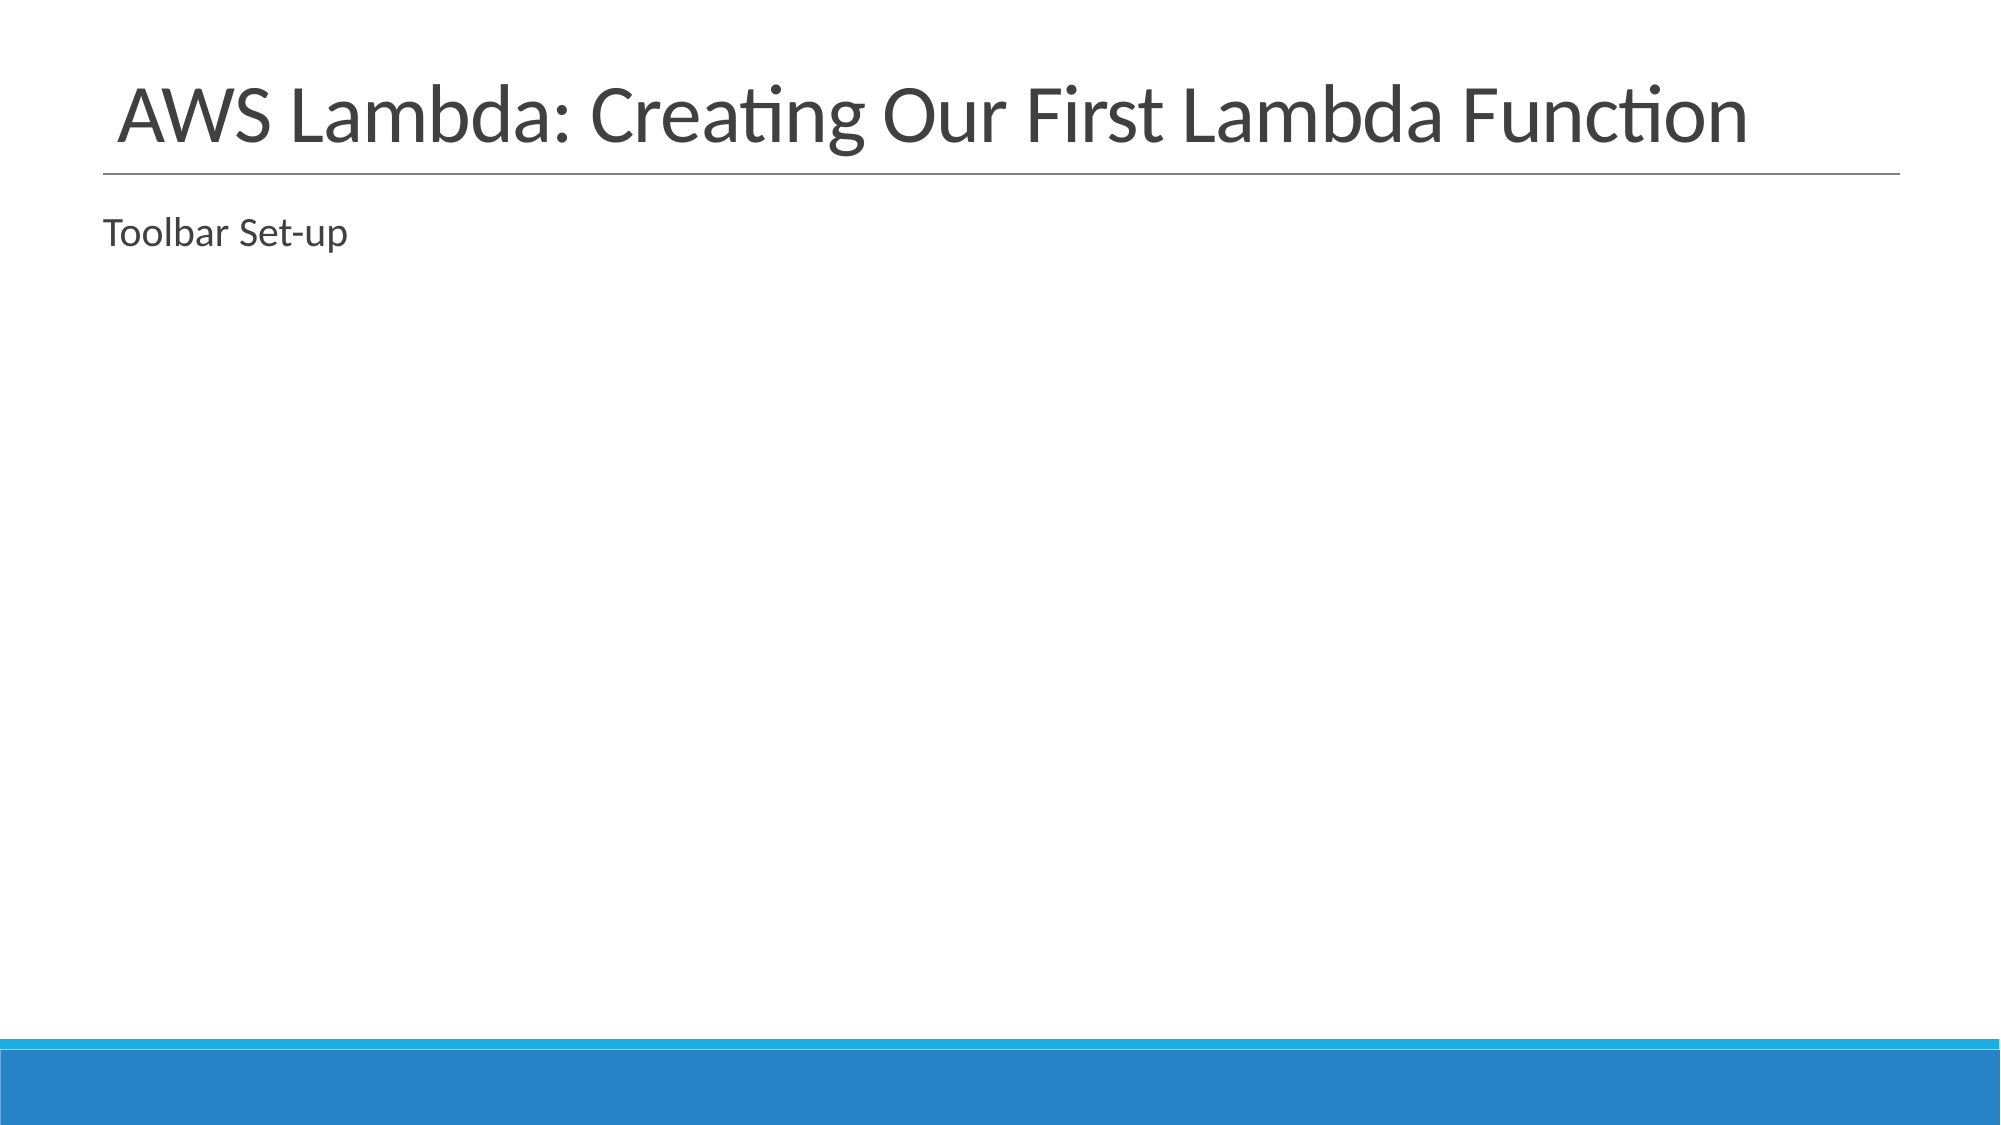

# AWS Lambda: Creating Our First Lambda Function
Toolbar Set-up